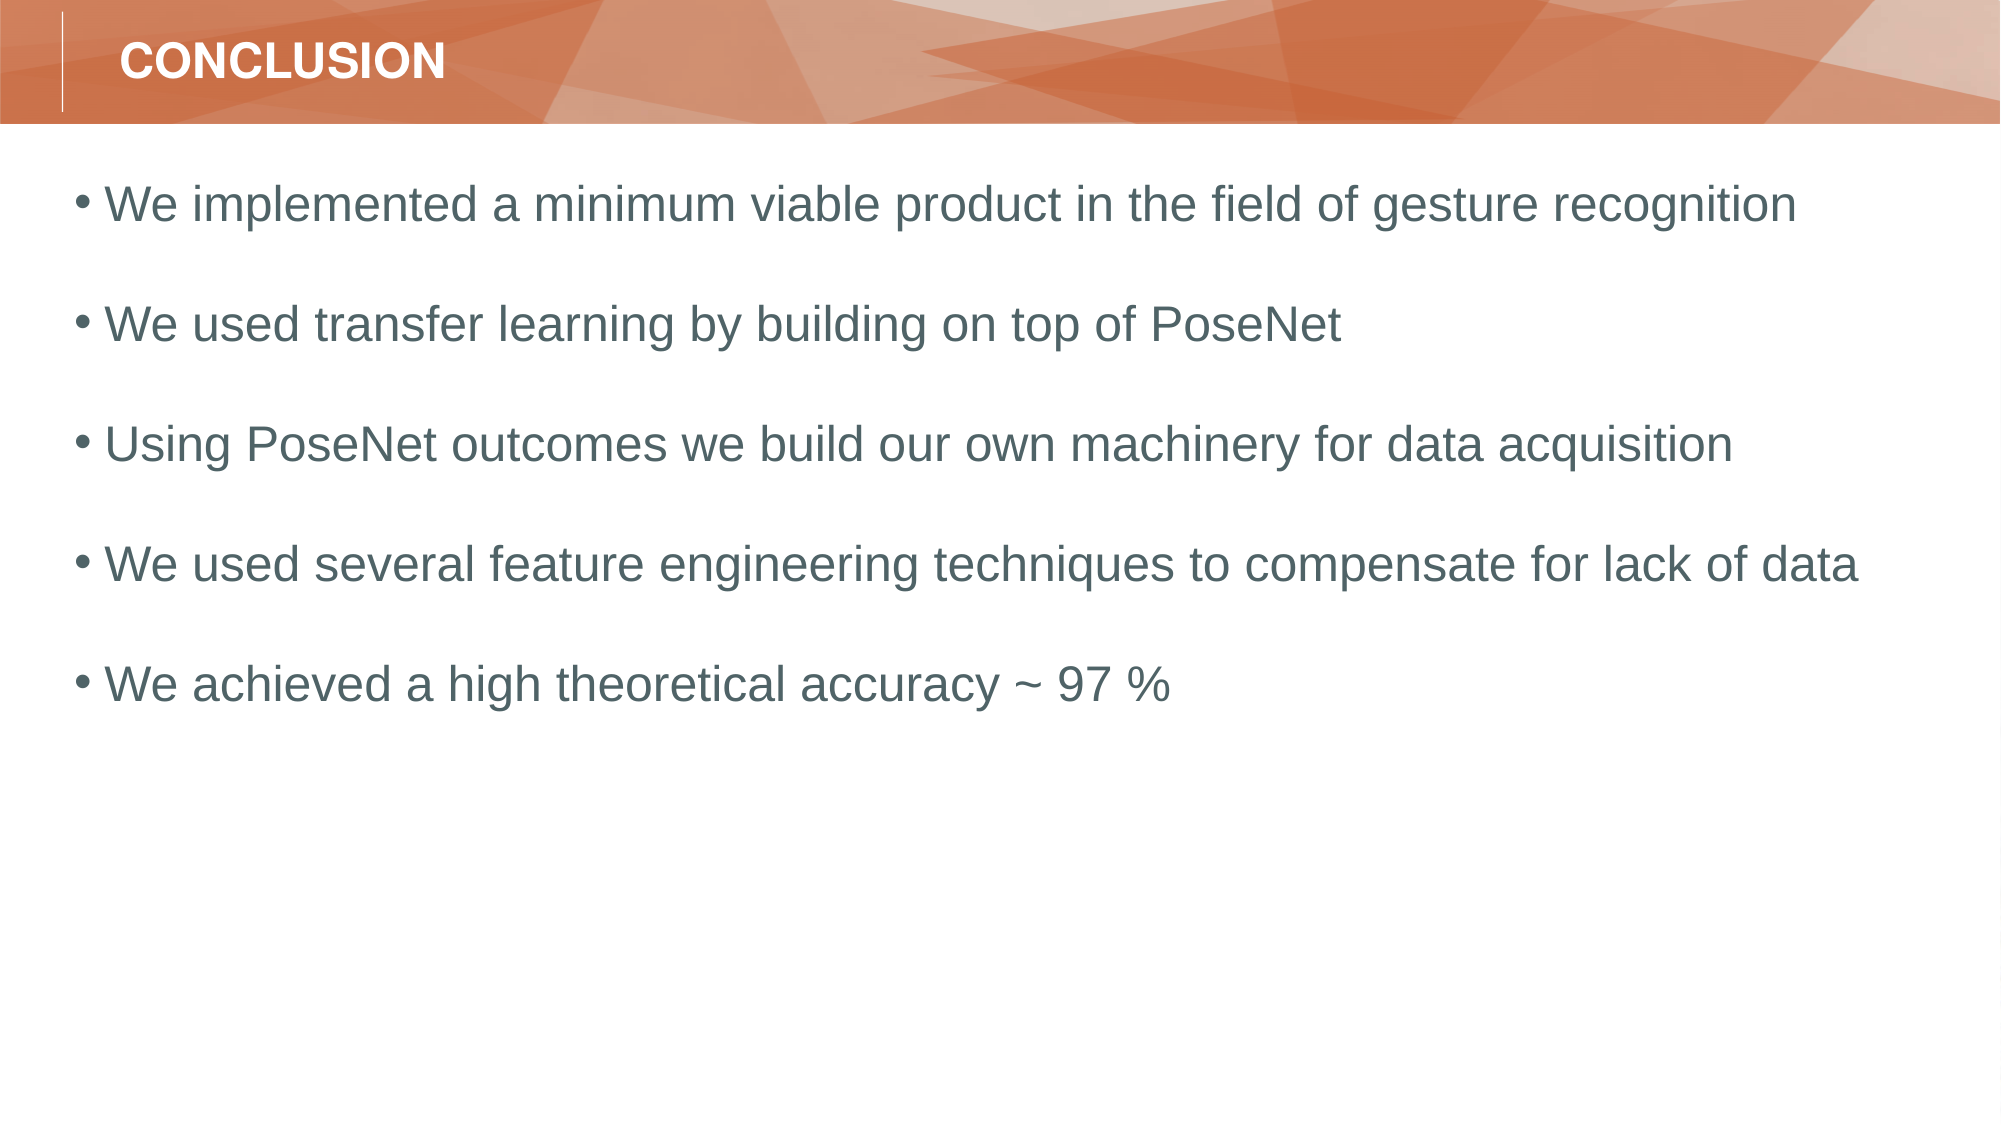

# CONCLUSION
We implemented a minimum viable product in the field of gesture recognition

We used transfer learning by building on top of PoseNet

Using PoseNet outcomes we build our own machinery for data acquisition

We used several feature engineering techniques to compensate for lack of data

We achieved a high theoretical accuracy ~ 97 %